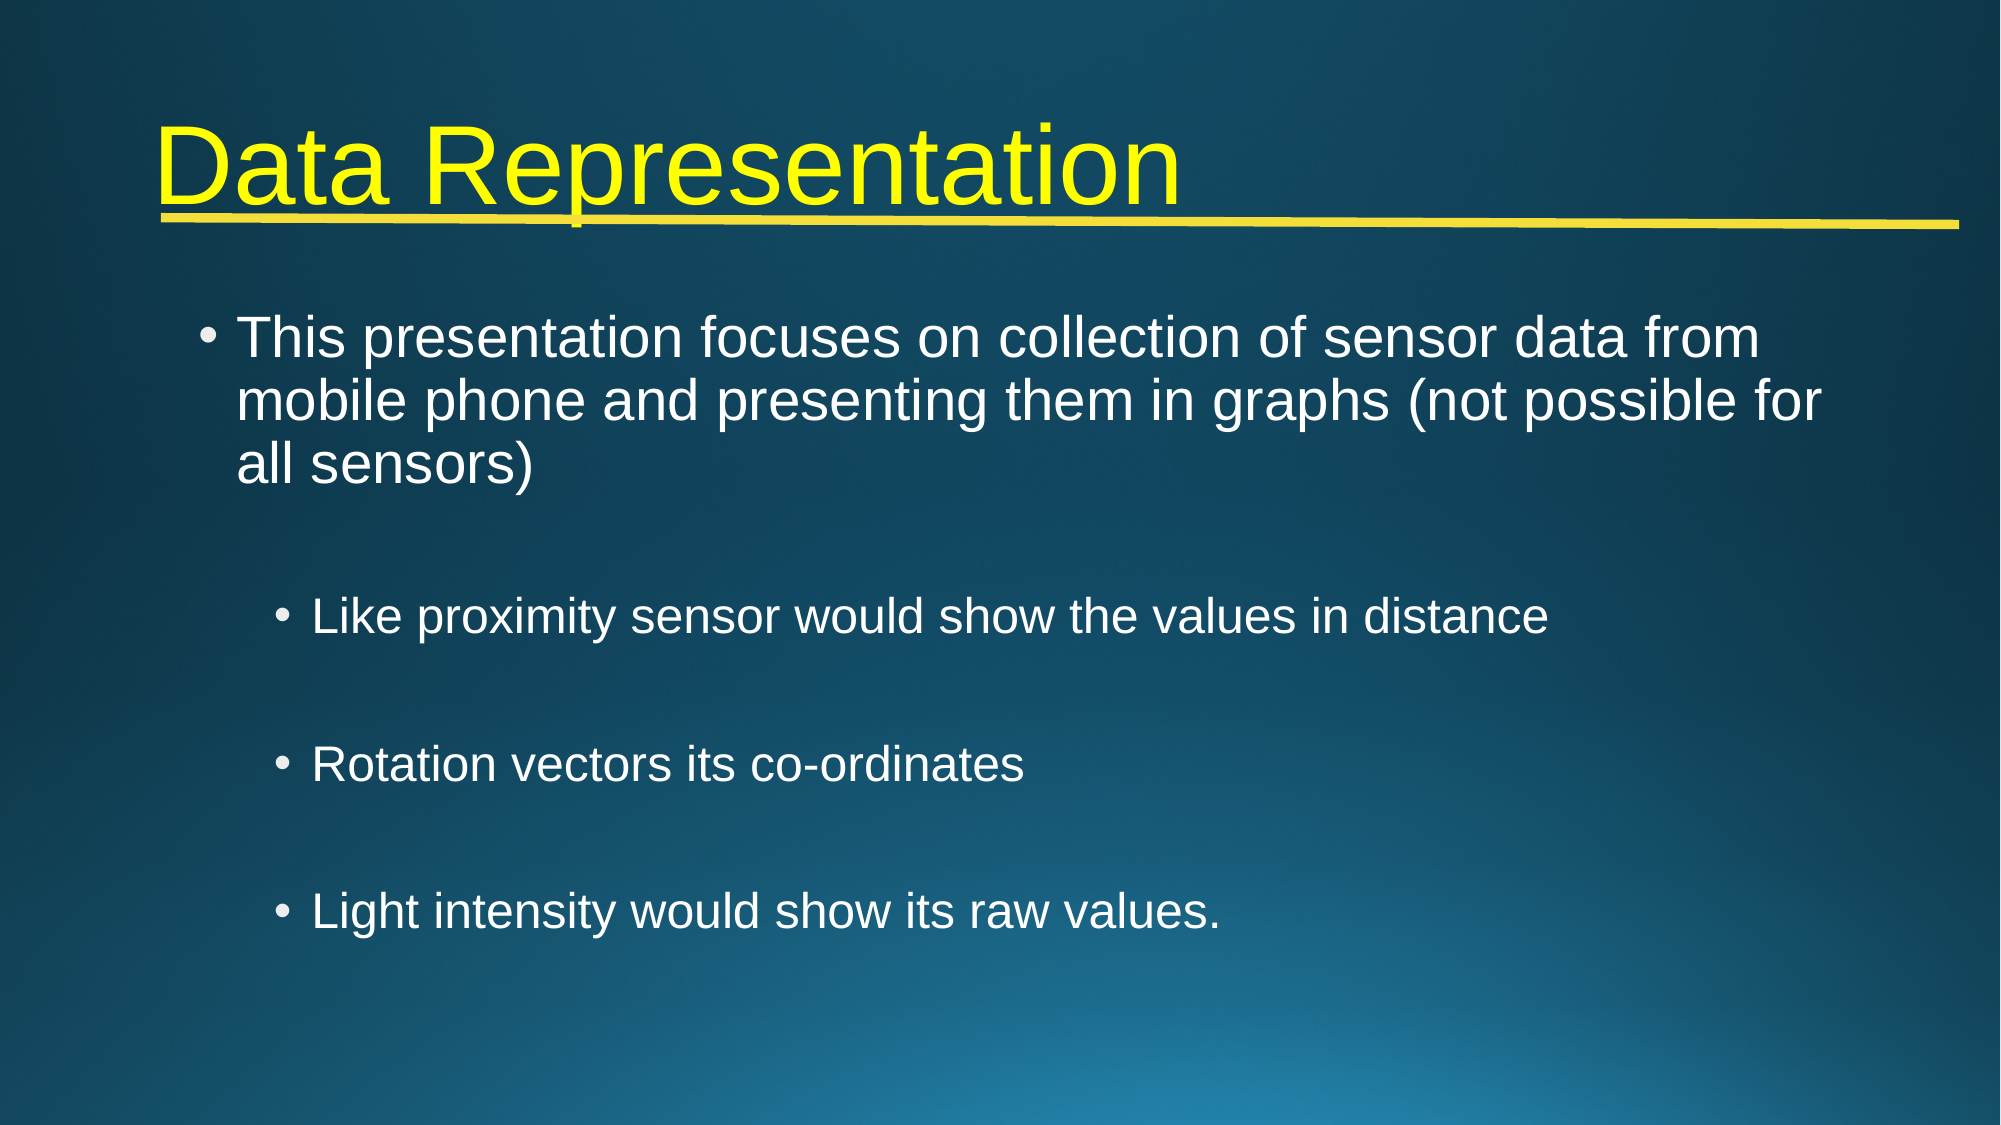

# Data Representation
This presentation focuses on collection of sensor data from mobile phone and presenting them in graphs (not possible for all sensors)

Like proximity sensor would show the values in distance

Rotation vectors its co-ordinates

Light intensity would show its raw values.